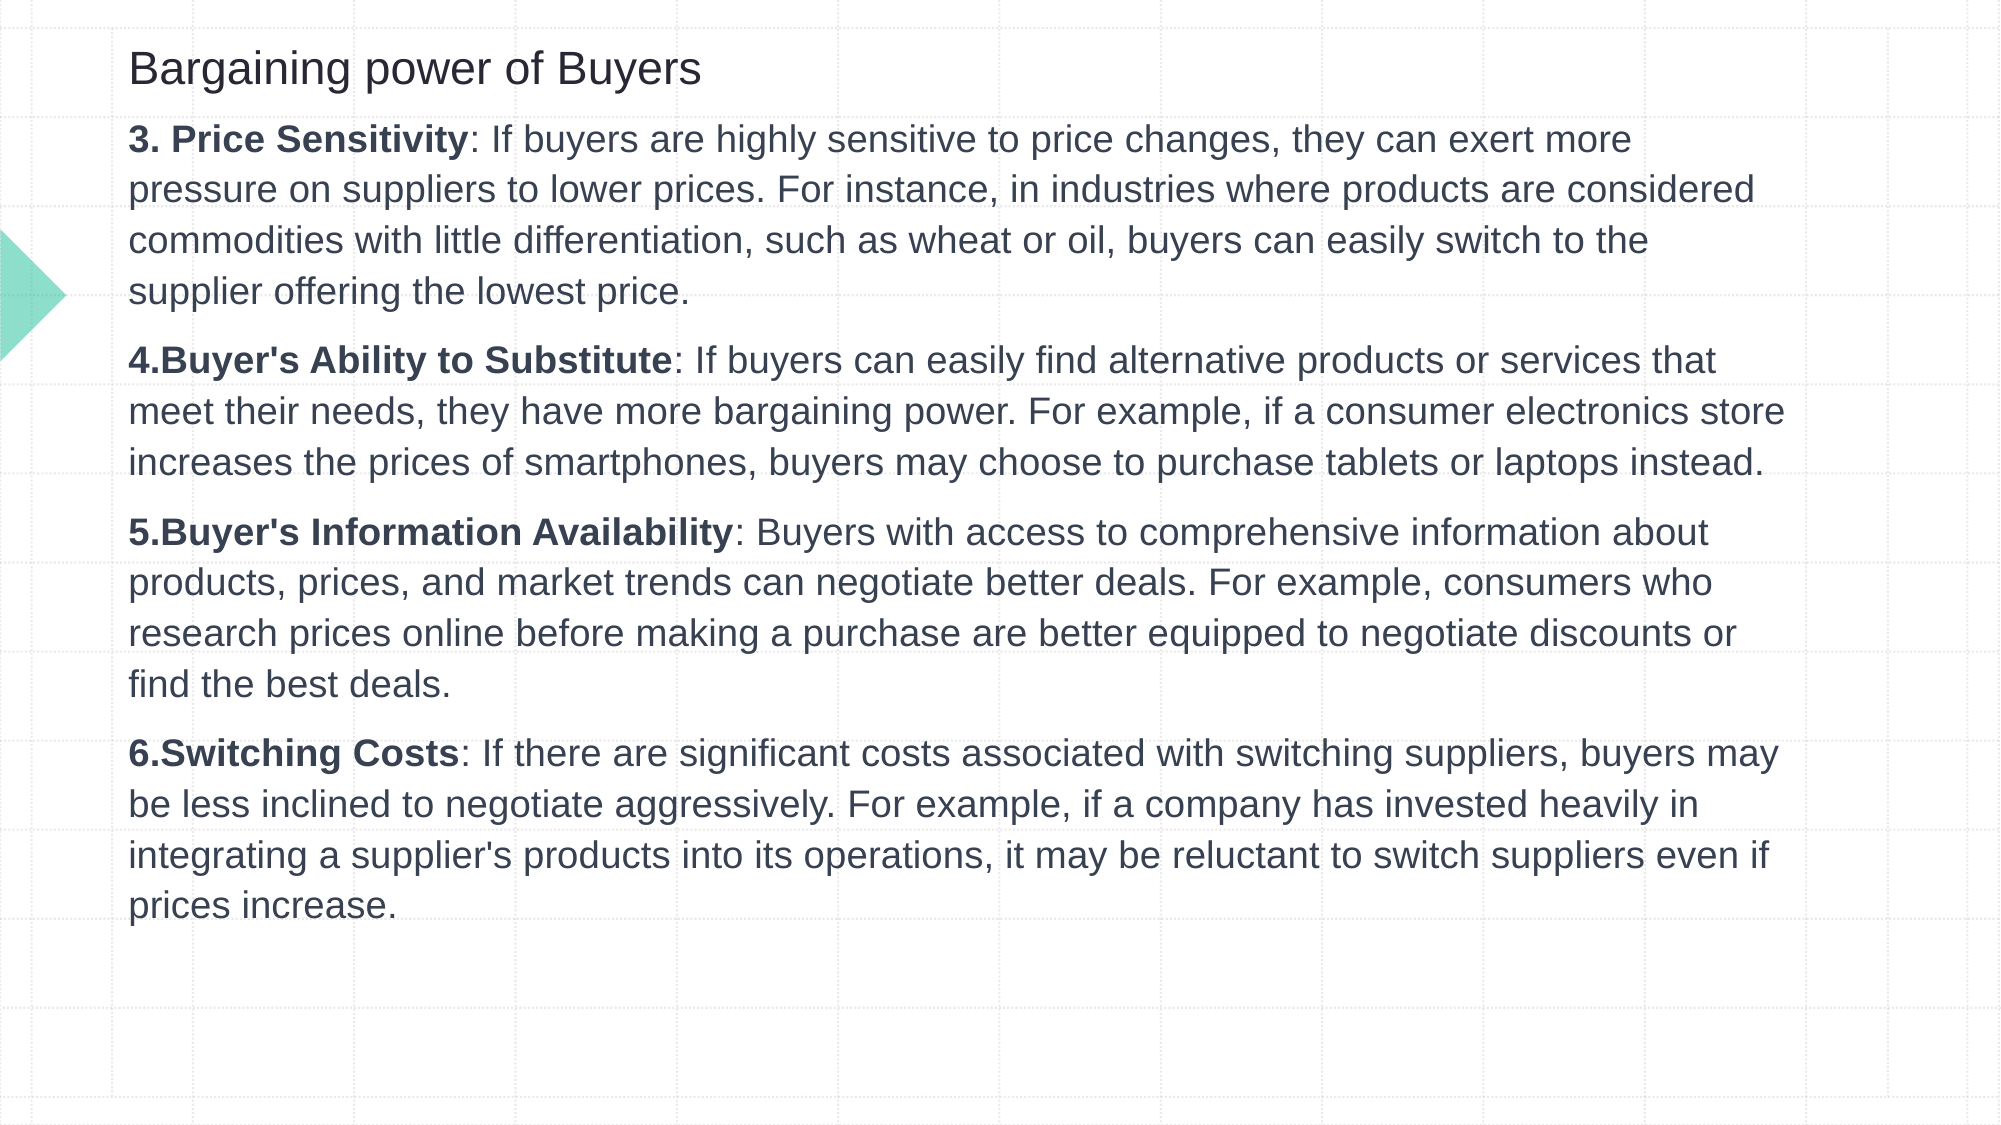

# Bargaining power of Buyers
3. Price Sensitivity: If buyers are highly sensitive to price changes, they can exert more pressure on suppliers to lower prices. For instance, in industries where products are considered commodities with little differentiation, such as wheat or oil, buyers can easily switch to the supplier offering the lowest price.
4.Buyer's Ability to Substitute: If buyers can easily find alternative products or services that meet their needs, they have more bargaining power. For example, if a consumer electronics store increases the prices of smartphones, buyers may choose to purchase tablets or laptops instead.
5.Buyer's Information Availability: Buyers with access to comprehensive information about products, prices, and market trends can negotiate better deals. For example, consumers who research prices online before making a purchase are better equipped to negotiate discounts or find the best deals.
6.Switching Costs: If there are significant costs associated with switching suppliers, buyers may be less inclined to negotiate aggressively. For example, if a company has invested heavily in integrating a supplier's products into its operations, it may be reluctant to switch suppliers even if prices increase.